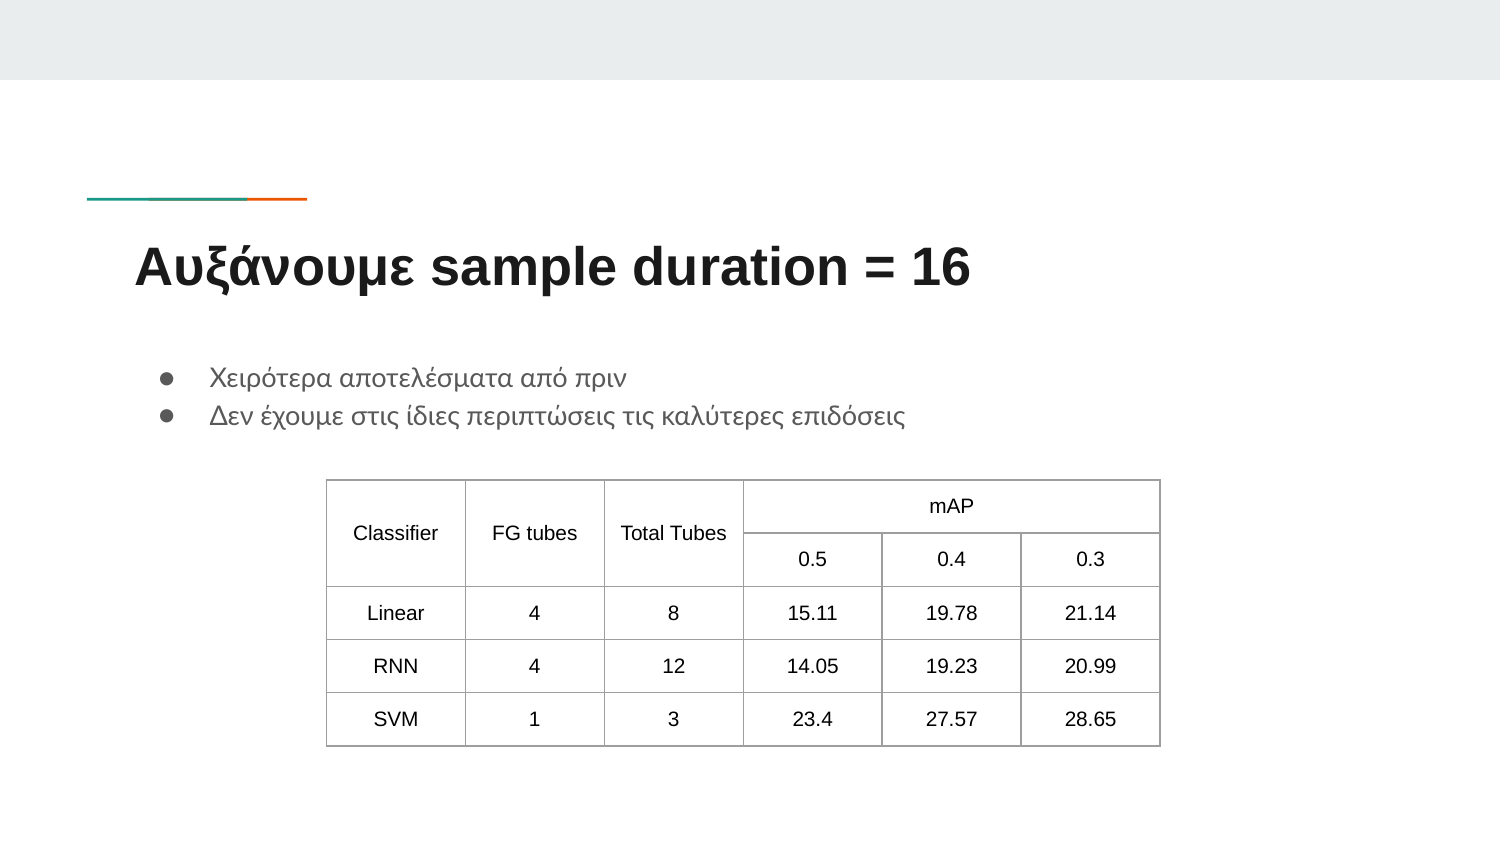

# Αυξάνουμε sample duration = 16
Χειρότερα αποτελέσματα από πριν
Δεν έχουμε στις ίδιες περιπτώσεις τις καλύτερες επιδόσεις
| Classifier | FG tubes | Total Tubes | mAP |  |  |
| --- | --- | --- | --- | --- | --- |
|  |  |  | 0.5 | 0.4 | 0.3 |
| Linear | 4 | 8 | 15.11 | 19.78 | 21.14 |
| RNN | 4 | 12 | 14.05 | 19.23 | 20.99 |
| SVM | 1 | 3 | 23.4 | 27.57 | 28.65 |